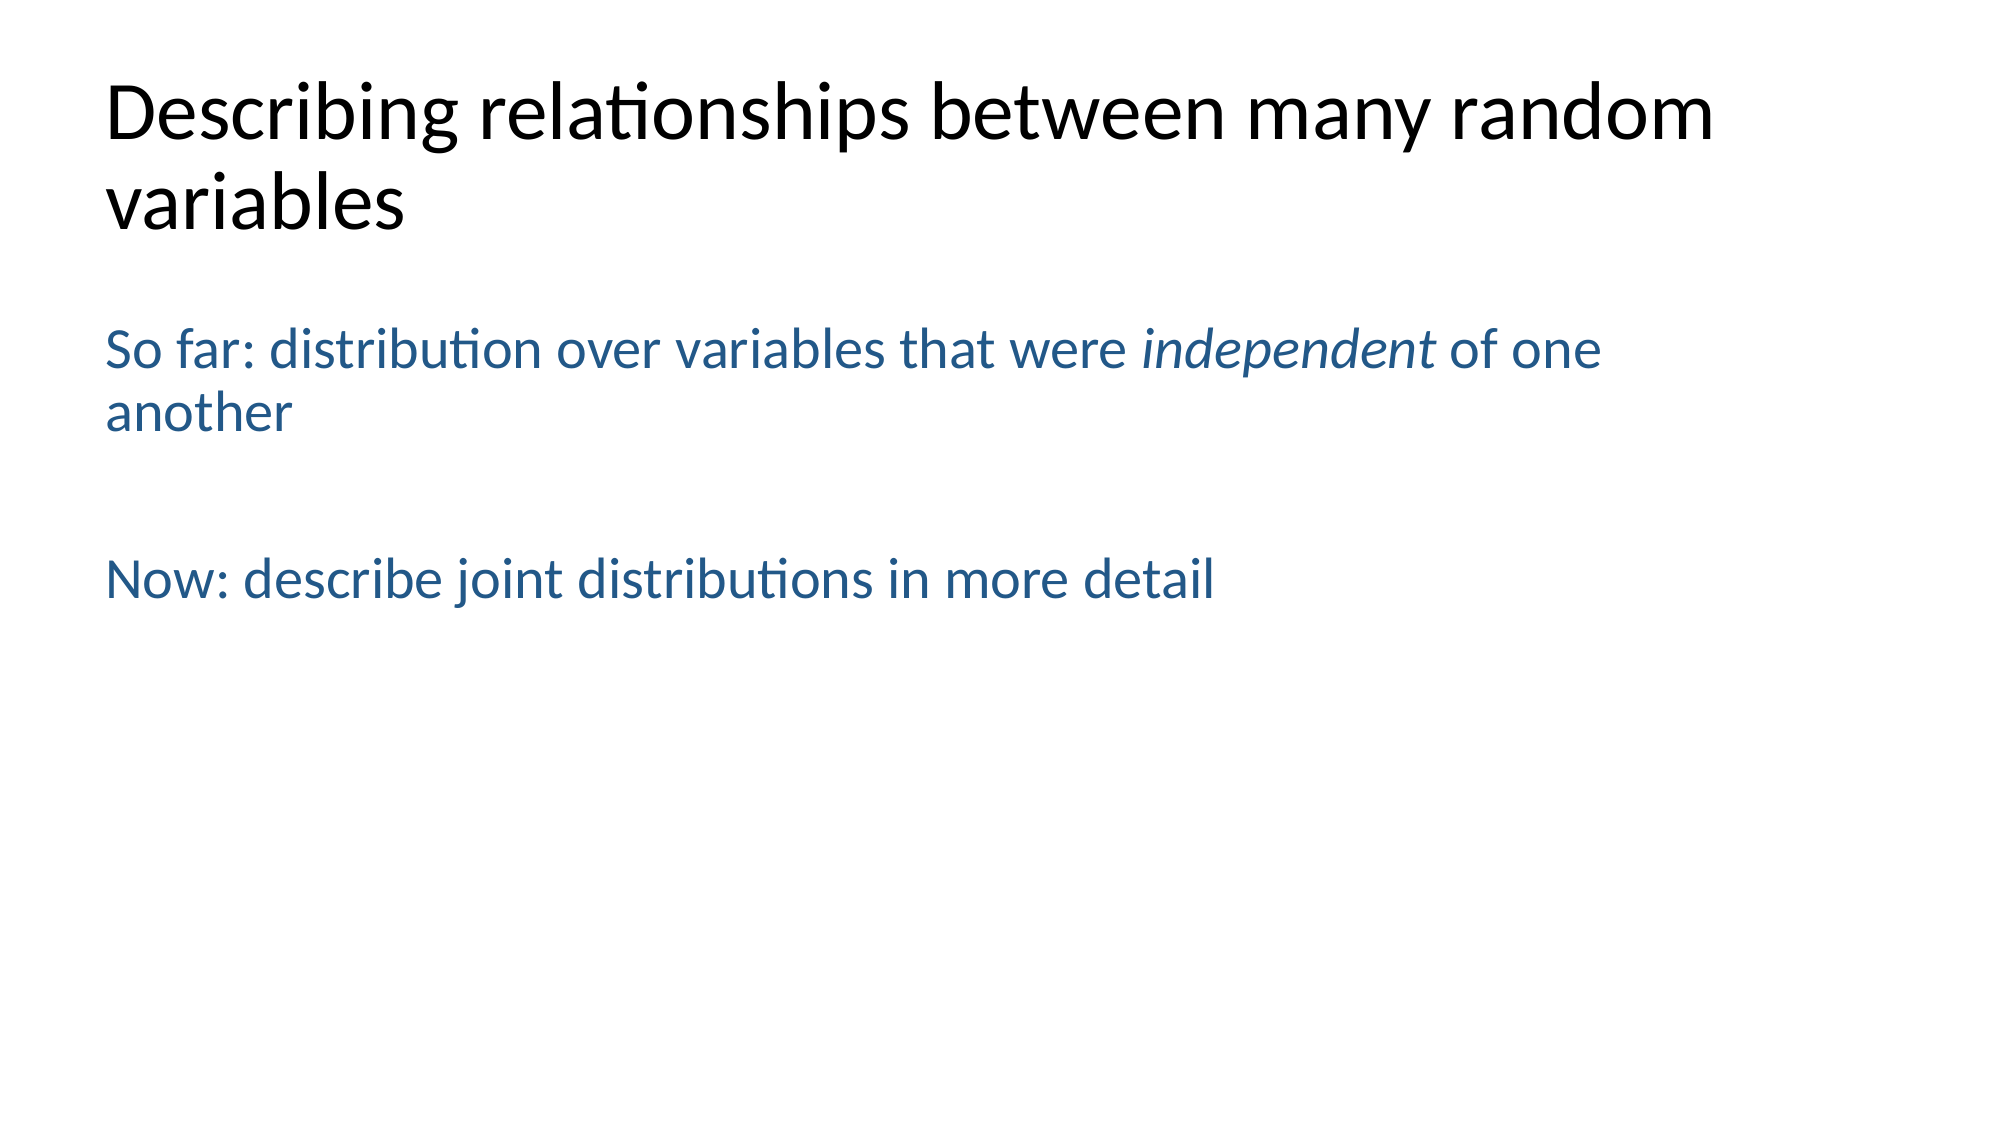

# Describing relationships between many random variables
So far: distribution over variables that were independent of one another

Now: describe joint distributions in more detail